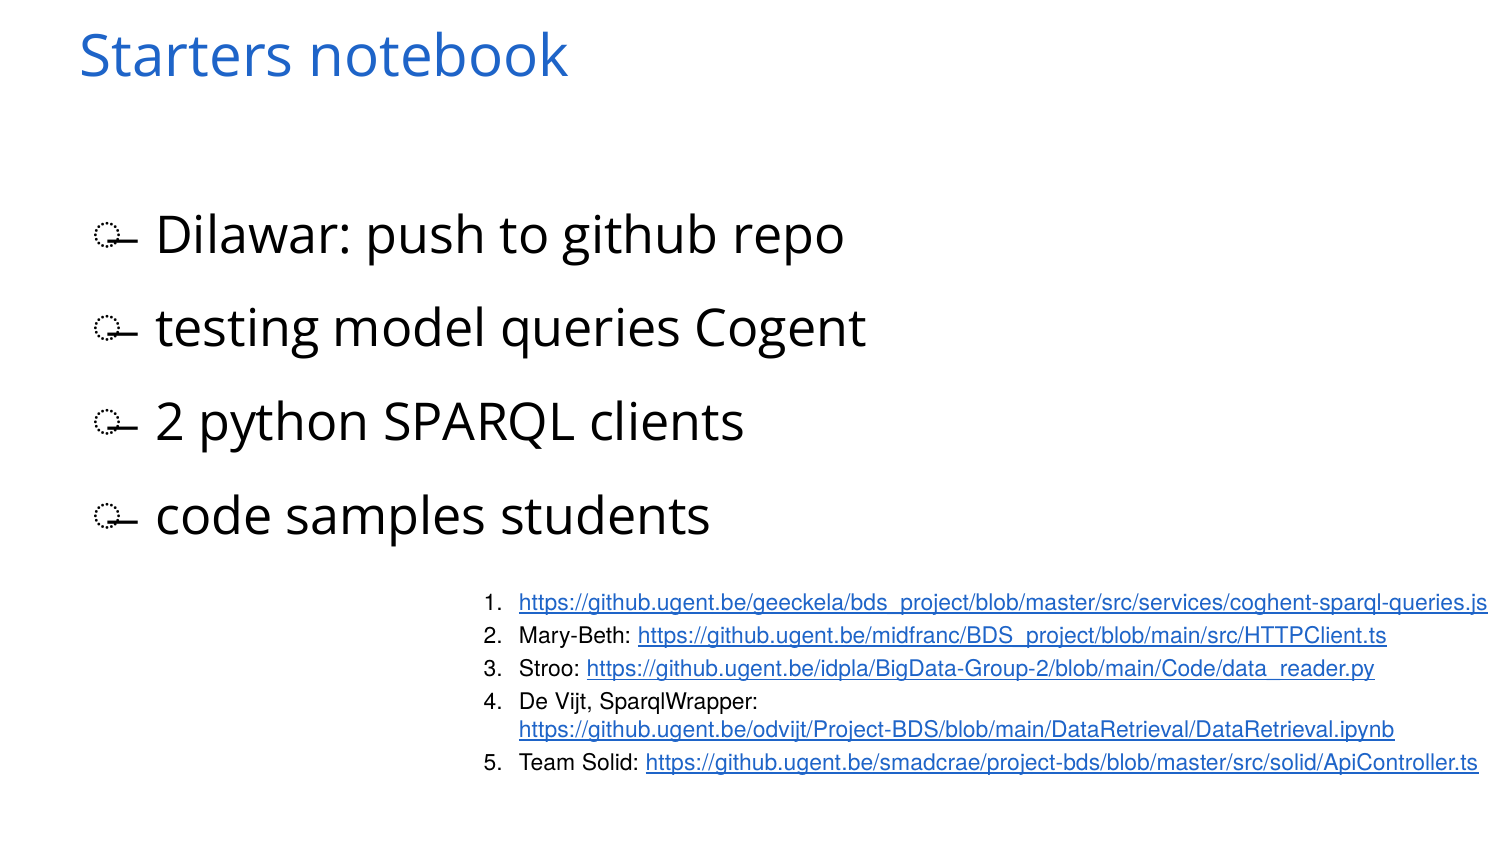

# Starters notebook

Dilawar: push to github repo
testing model queries Cogent
2 python SPARQL clients
code samples students
https://github.ugent.be/geeckela/bds_project/blob/master/src/services/coghent-sparql-queries.js
Mary-Beth: https://github.ugent.be/midfranc/BDS_project/blob/main/src/HTTPClient.ts
Stroo: https://github.ugent.be/idpla/BigData-Group-2/blob/main/Code/data_reader.py
De Vijt, SparqlWrapper: https://github.ugent.be/odvijt/Project-BDS/blob/main/DataRetrieval/DataRetrieval.ipynb
Team Solid: https://github.ugent.be/smadcrae/project-bds/blob/master/src/solid/ApiController.ts